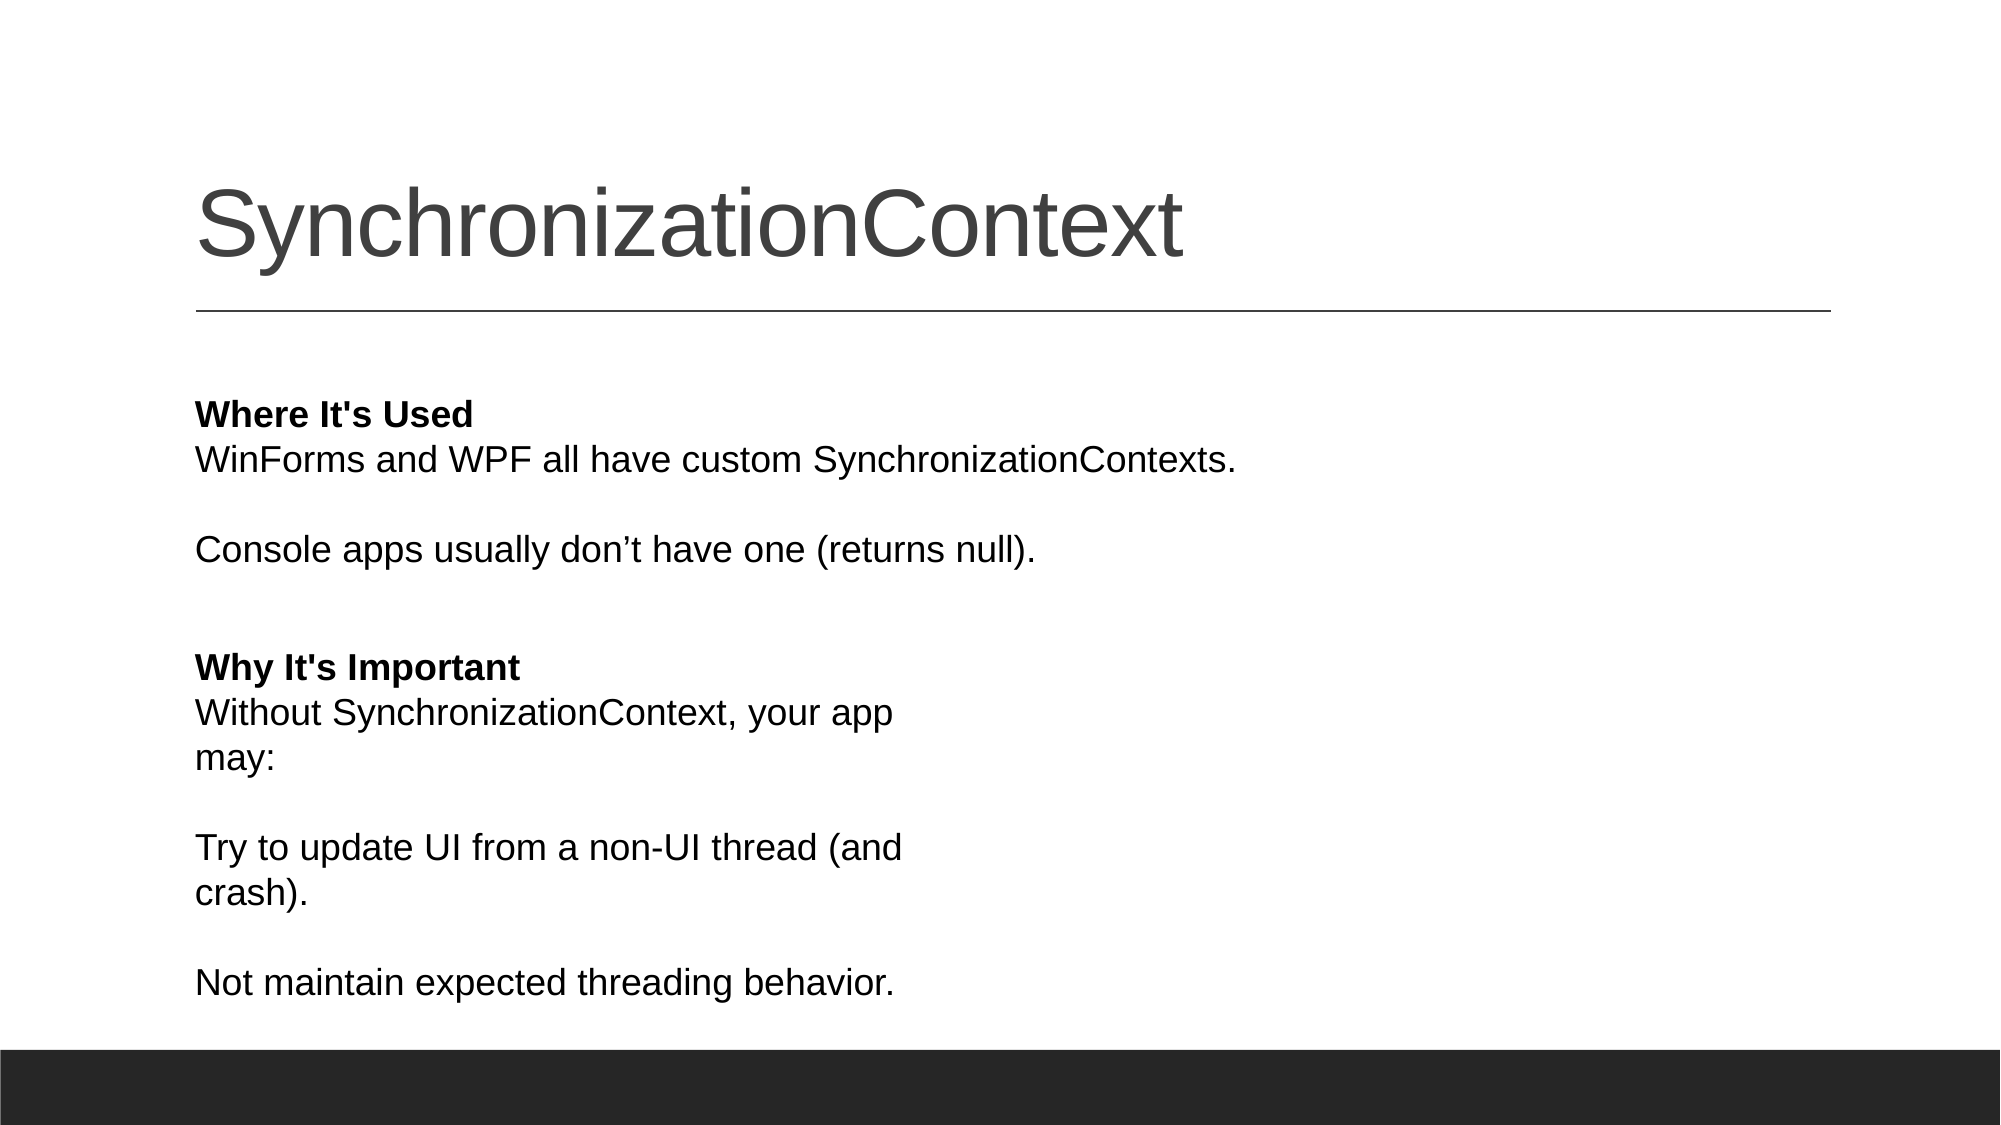

# SynchronizationContext
Where It's Used
WinForms and WPF all have custom SynchronizationContexts.

Console apps usually don’t have one (returns null).
Why It's Important
Without SynchronizationContext, your app may:

Try to update UI from a non-UI thread (and crash).

Not maintain expected threading behavior.